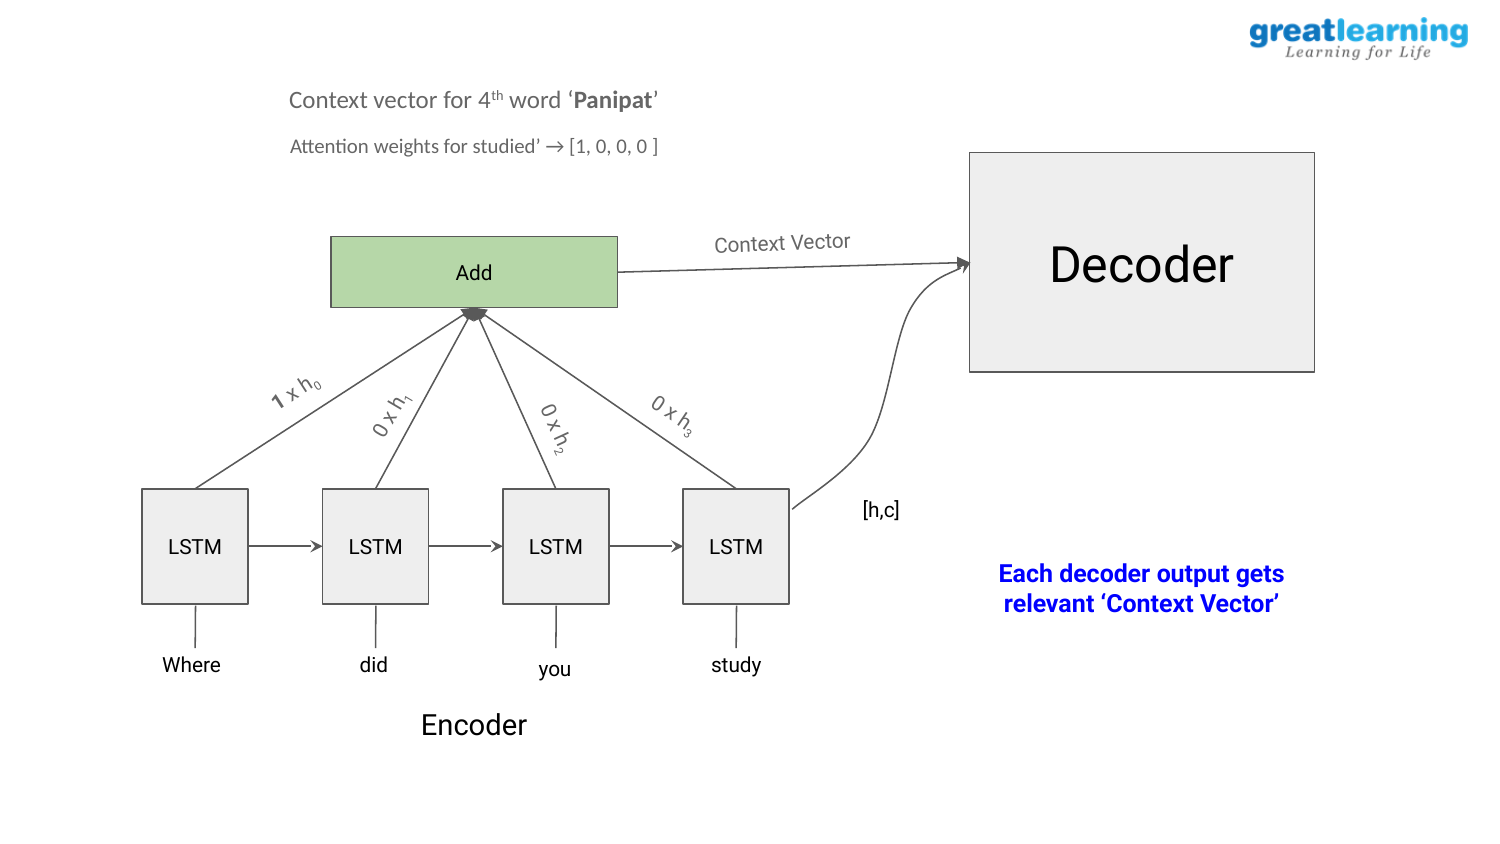

Context vector for 4th word ‘Panipat’
Attention weights for studied’ → [1, 0, 0, 0 ]
Decoder
Context Vector
Add

1 x h0
0 x h1
0 x h3
0 x h2
[h,c]
LSTM
LSTM
LSTM
LSTM
Each decoder output gets relevant ‘Context Vector’
Where
did
study
you
Encoder